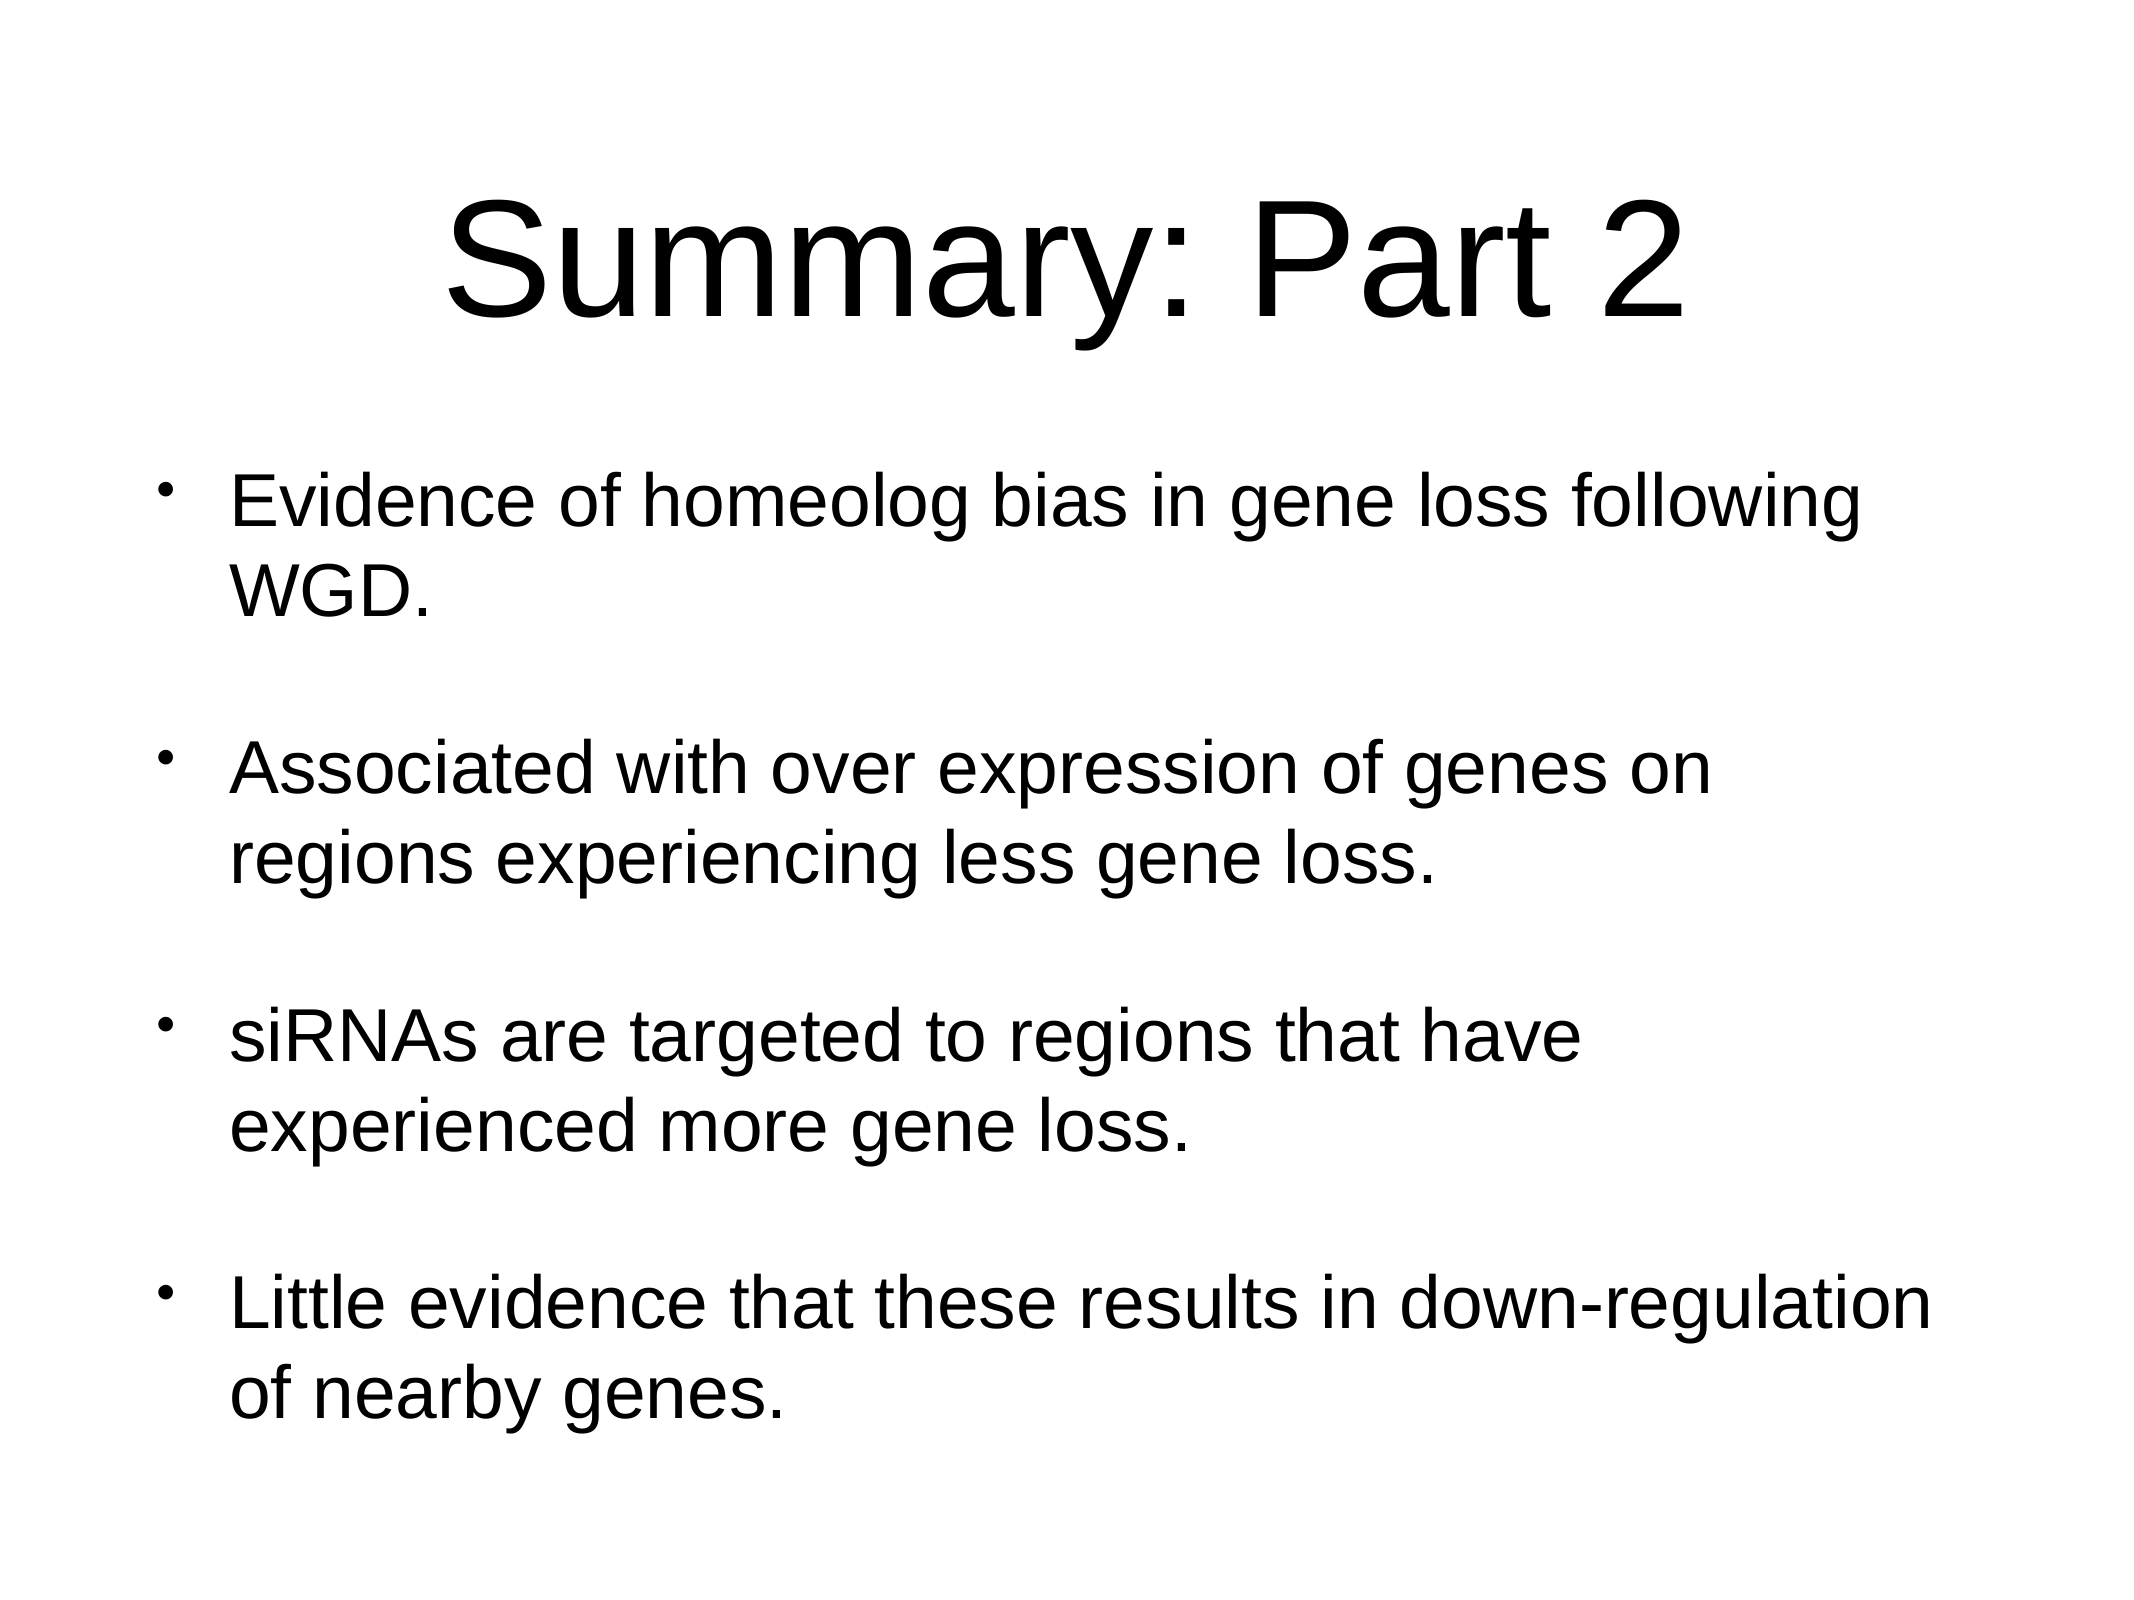

# Summary: Part 2
Evidence of homeolog bias in gene loss following WGD.
Associated with over expression of genes on regions experiencing less gene loss.
siRNAs are targeted to regions that have experienced more gene loss.
Little evidence that these results in down-regulation of nearby genes.